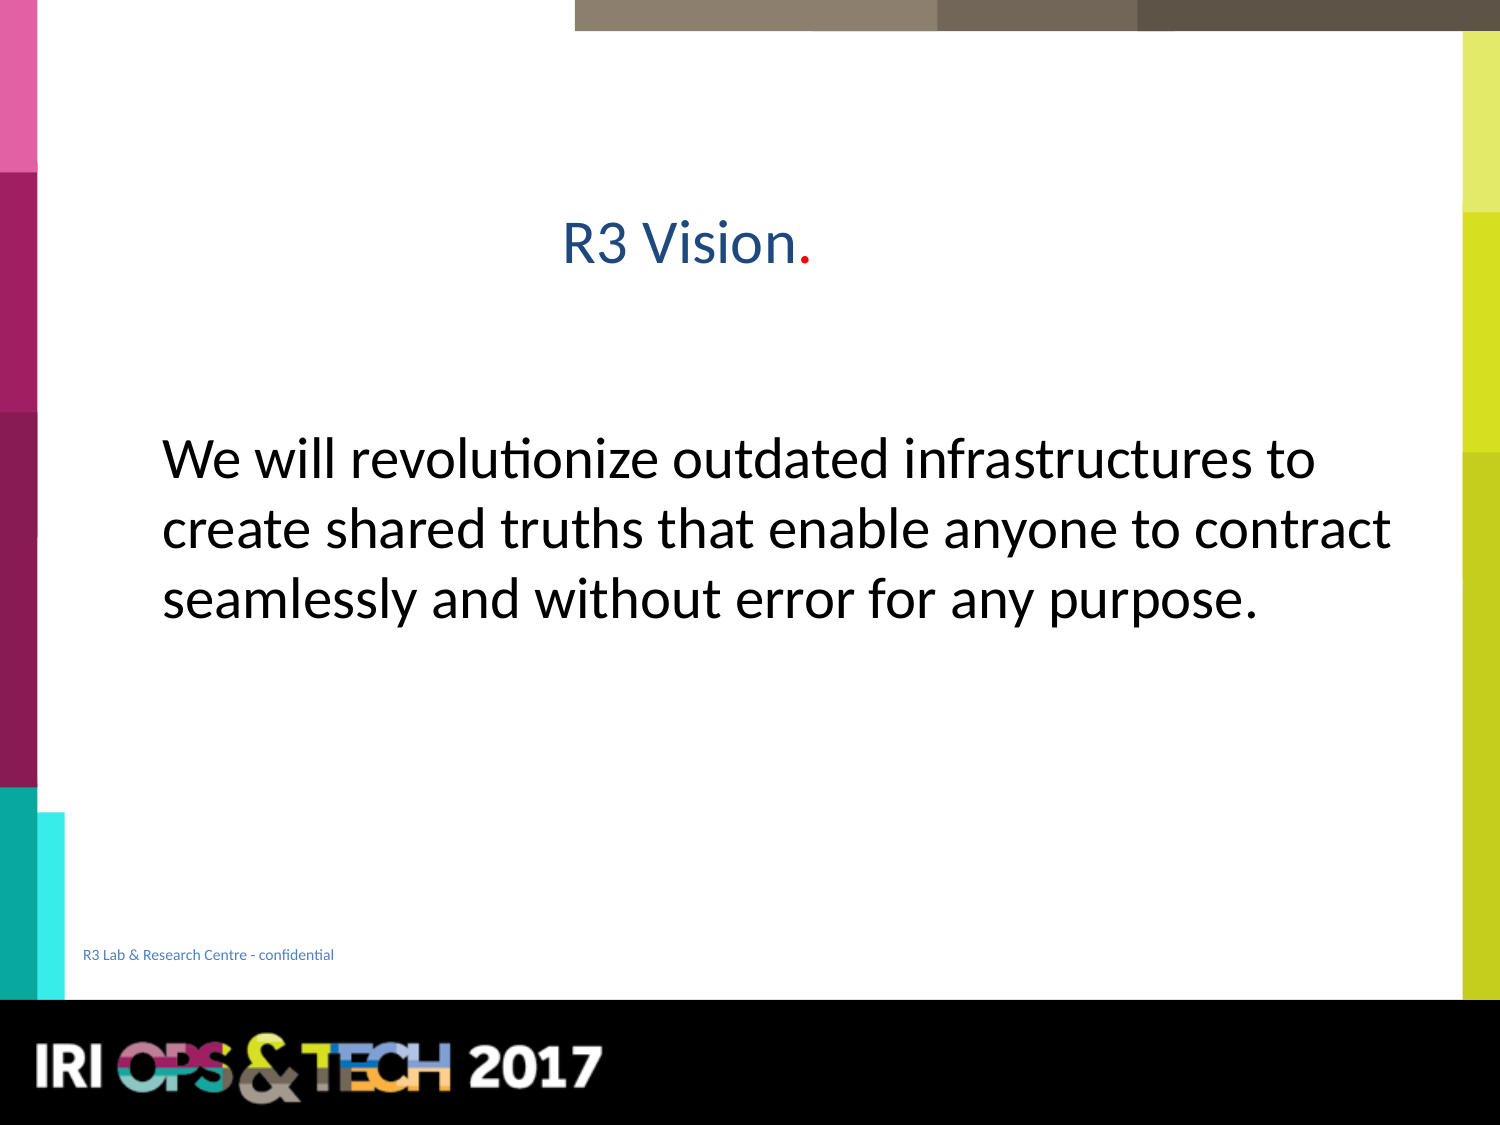

# R3 Vision.
We will revolutionize outdated infrastructures to create shared truths that enable anyone to contract seamlessly and without error for any purpose.

R3 Lab & Research Centre - confidential